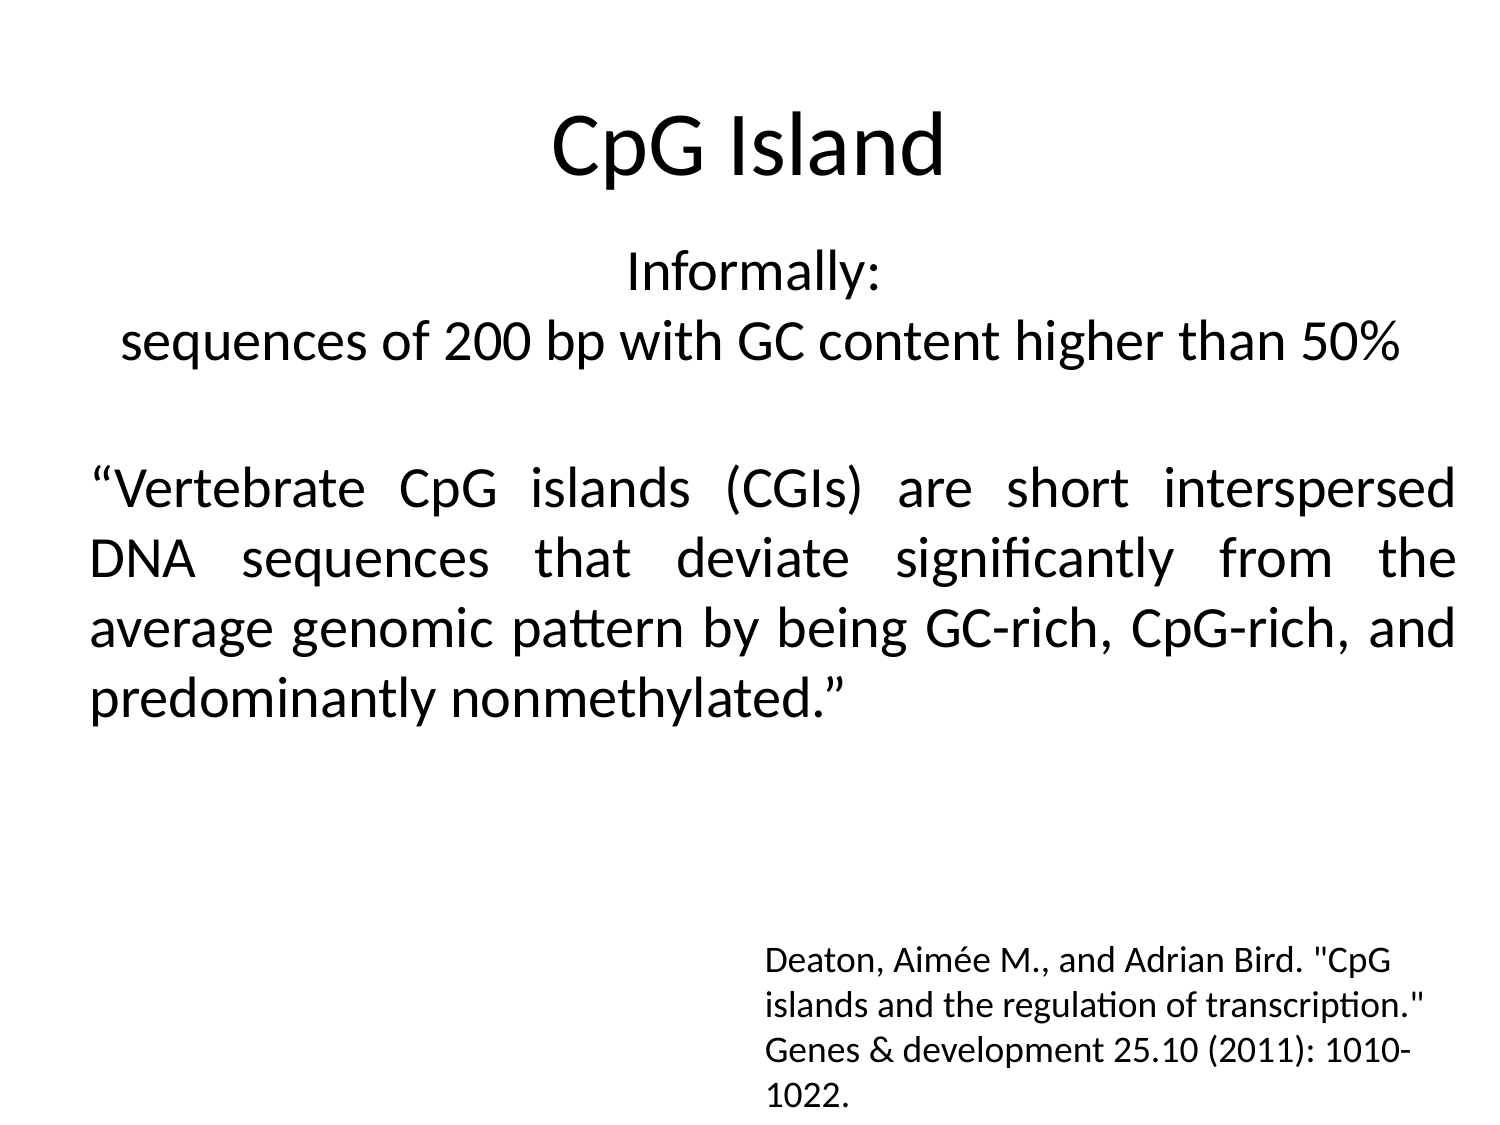

# CpG Island
Informally:
sequences of 200 bp with GC content higher than 50%
“Vertebrate CpG islands (CGIs) are short interspersed DNA sequences that deviate significantly from the average genomic pattern by being GC-rich, CpG-rich, and predominantly nonmethylated.”

Deaton, Aimée M., and Adrian Bird. "CpG islands and the regulation of transcription." Genes & development 25.10 (2011): 1010-1022.